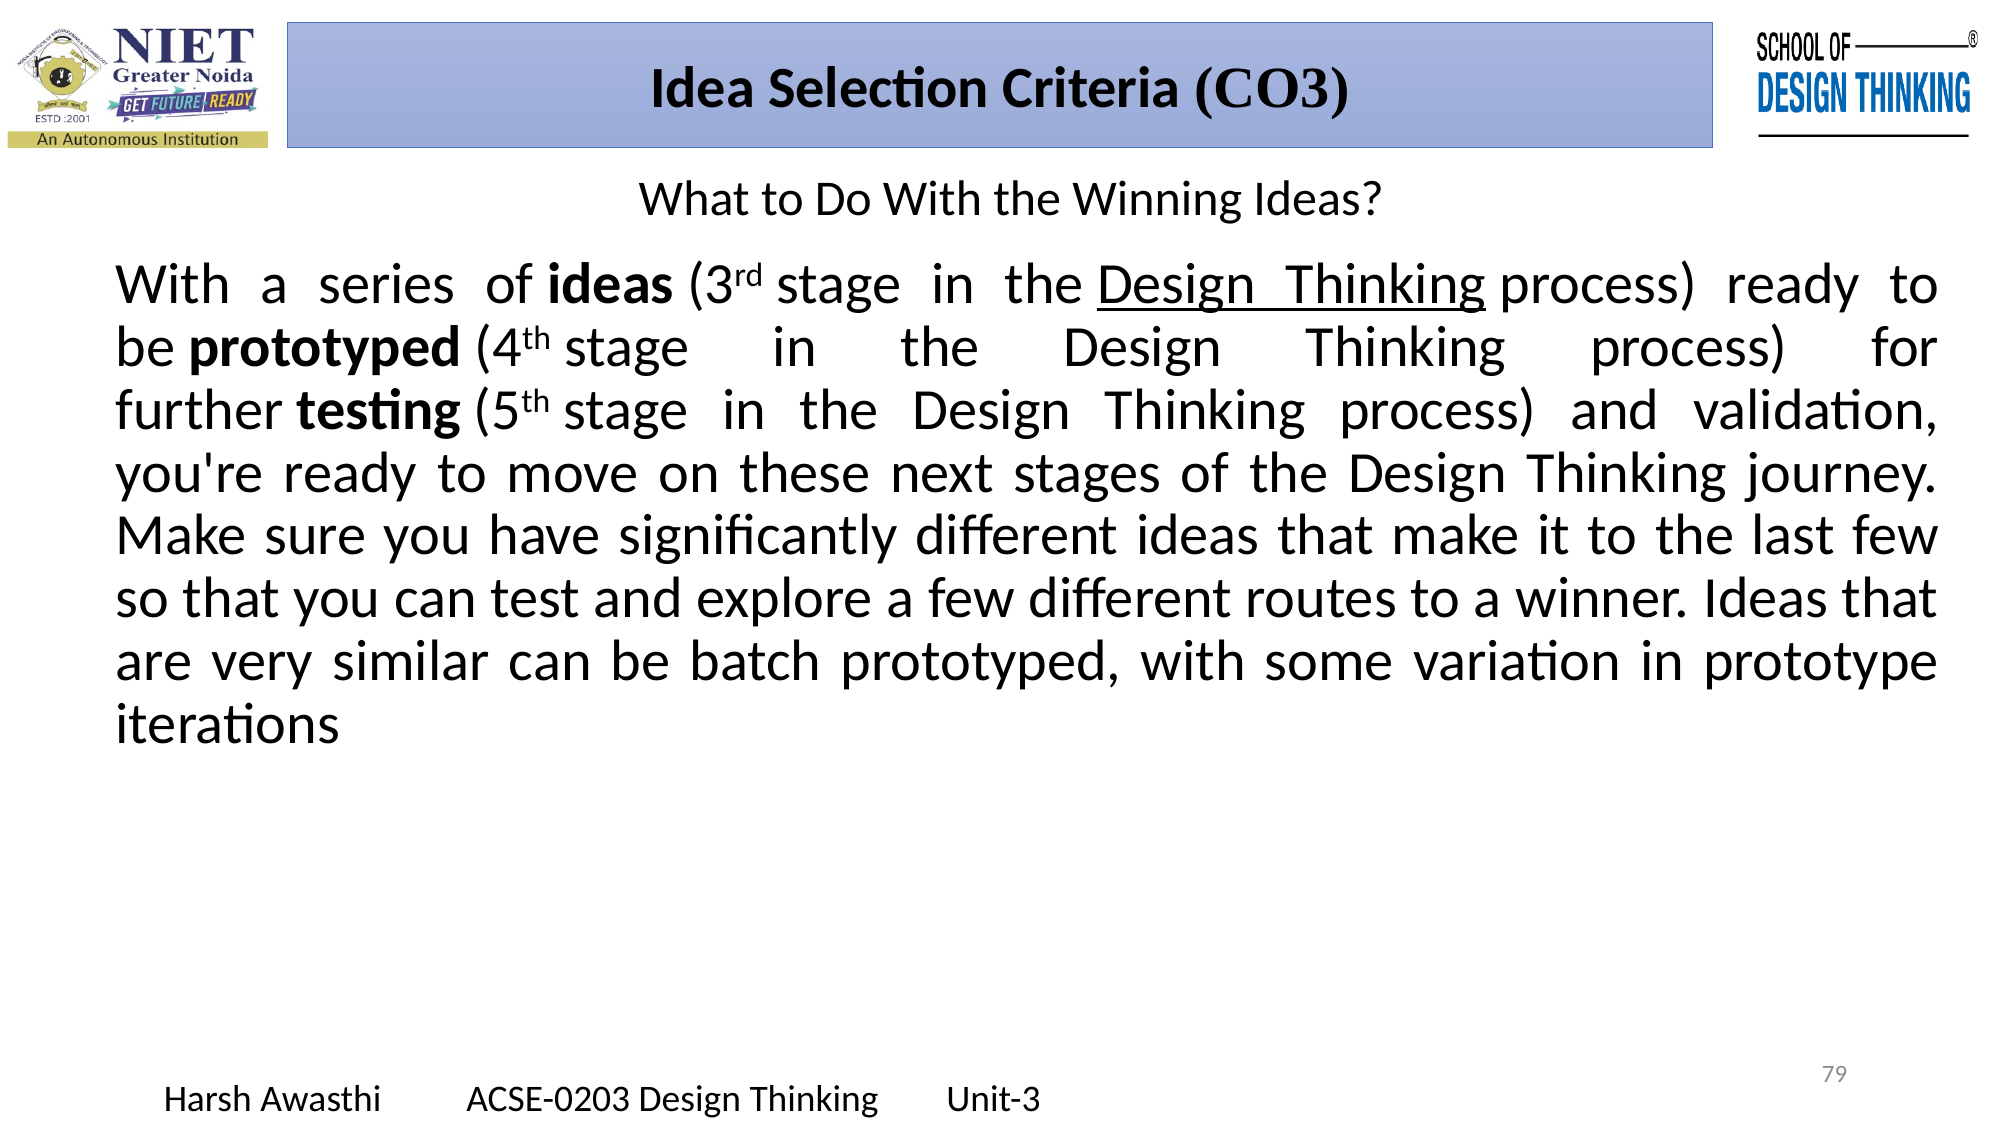

Idea Selection Criteria (CO3)
# What to Do With the Winning Ideas?
With a series of ideas (3rd stage in the Design Thinking process) ready to be prototyped (4th stage in the Design Thinking process) for further testing (5th stage in the Design Thinking process) and validation, you're ready to move on these next stages of the Design Thinking journey. Make sure you have significantly different ideas that make it to the last few so that you can test and explore a few different routes to a winner. Ideas that are very similar can be batch prototyped, with some variation in prototype iterations
79
Harsh Awasthi          ACSE-0203 Design Thinking        Unit-3